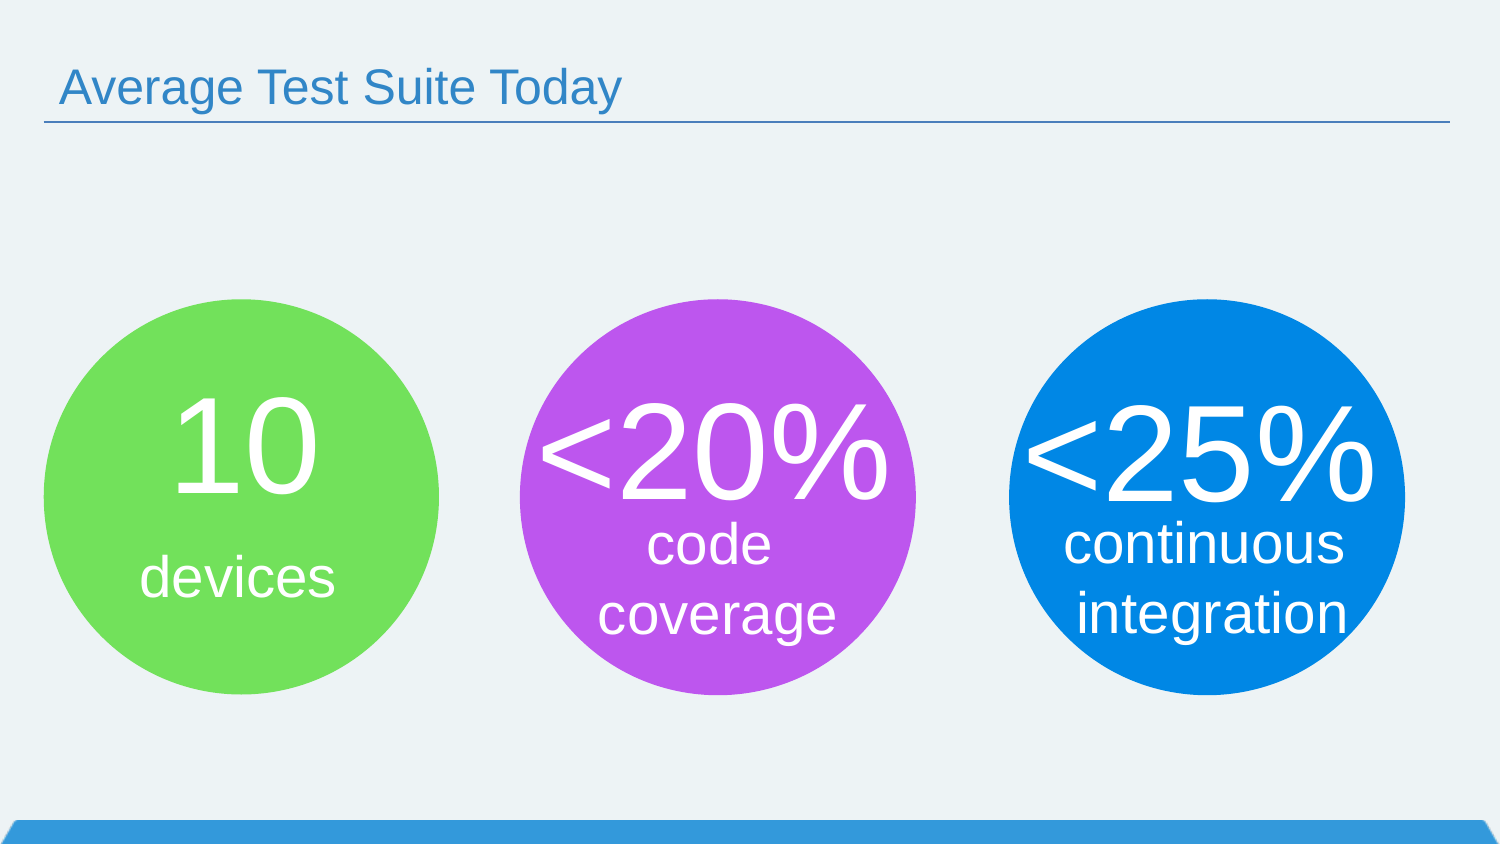

# Average Test Suite Today

10
<20%
<25%
continuous
integration
code
 coverage
devices